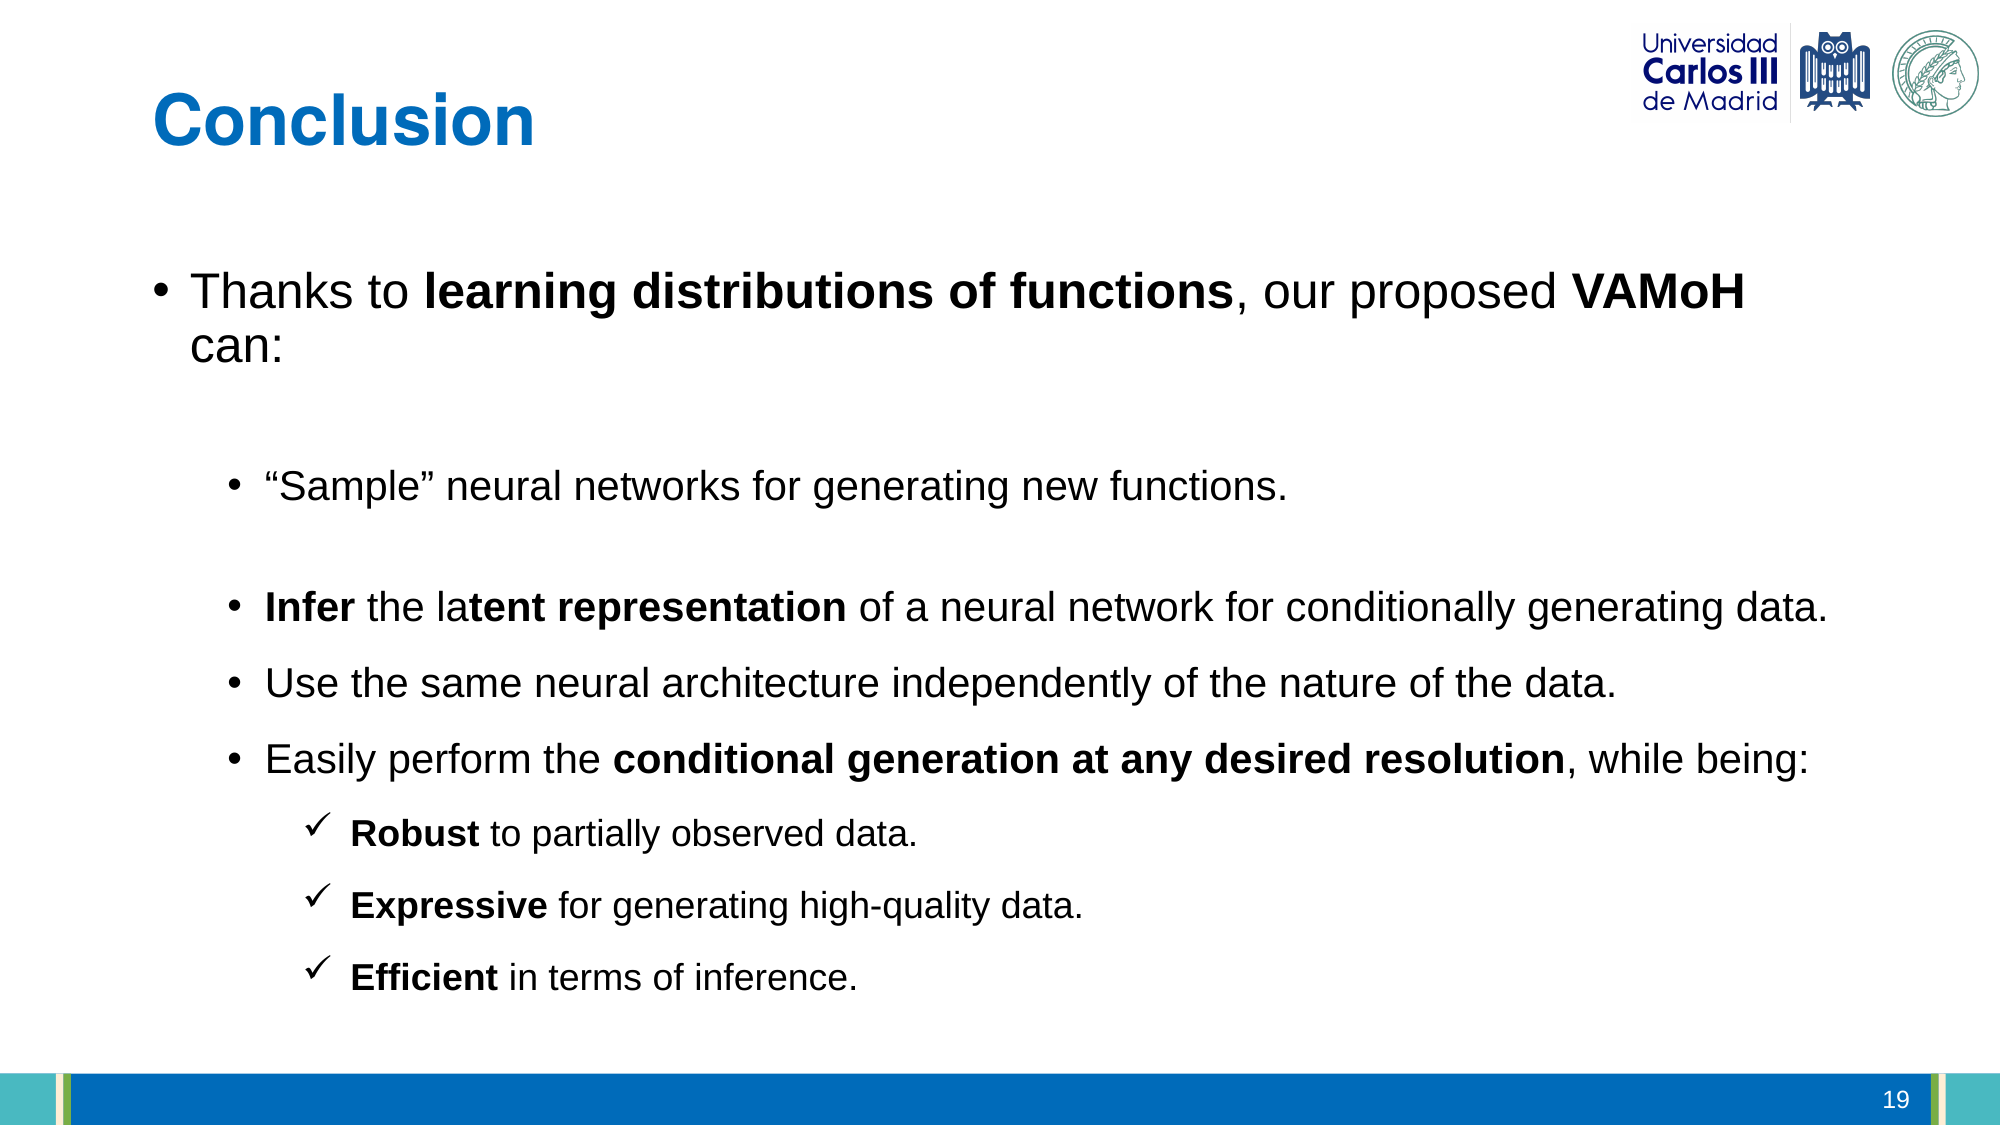

# Conclusion
Thanks to learning distributions of functions, our proposed VAMoH can:
“Sample” neural networks for generating new functions.
Infer the latent representation of a neural network for conditionally generating data.
Use the same neural architecture independently of the nature of the data.
Easily perform the conditional generation at any desired resolution, while being:
 Robust to partially observed data.
 Expressive for generating high-quality data.
 Efficient in terms of inference.

19